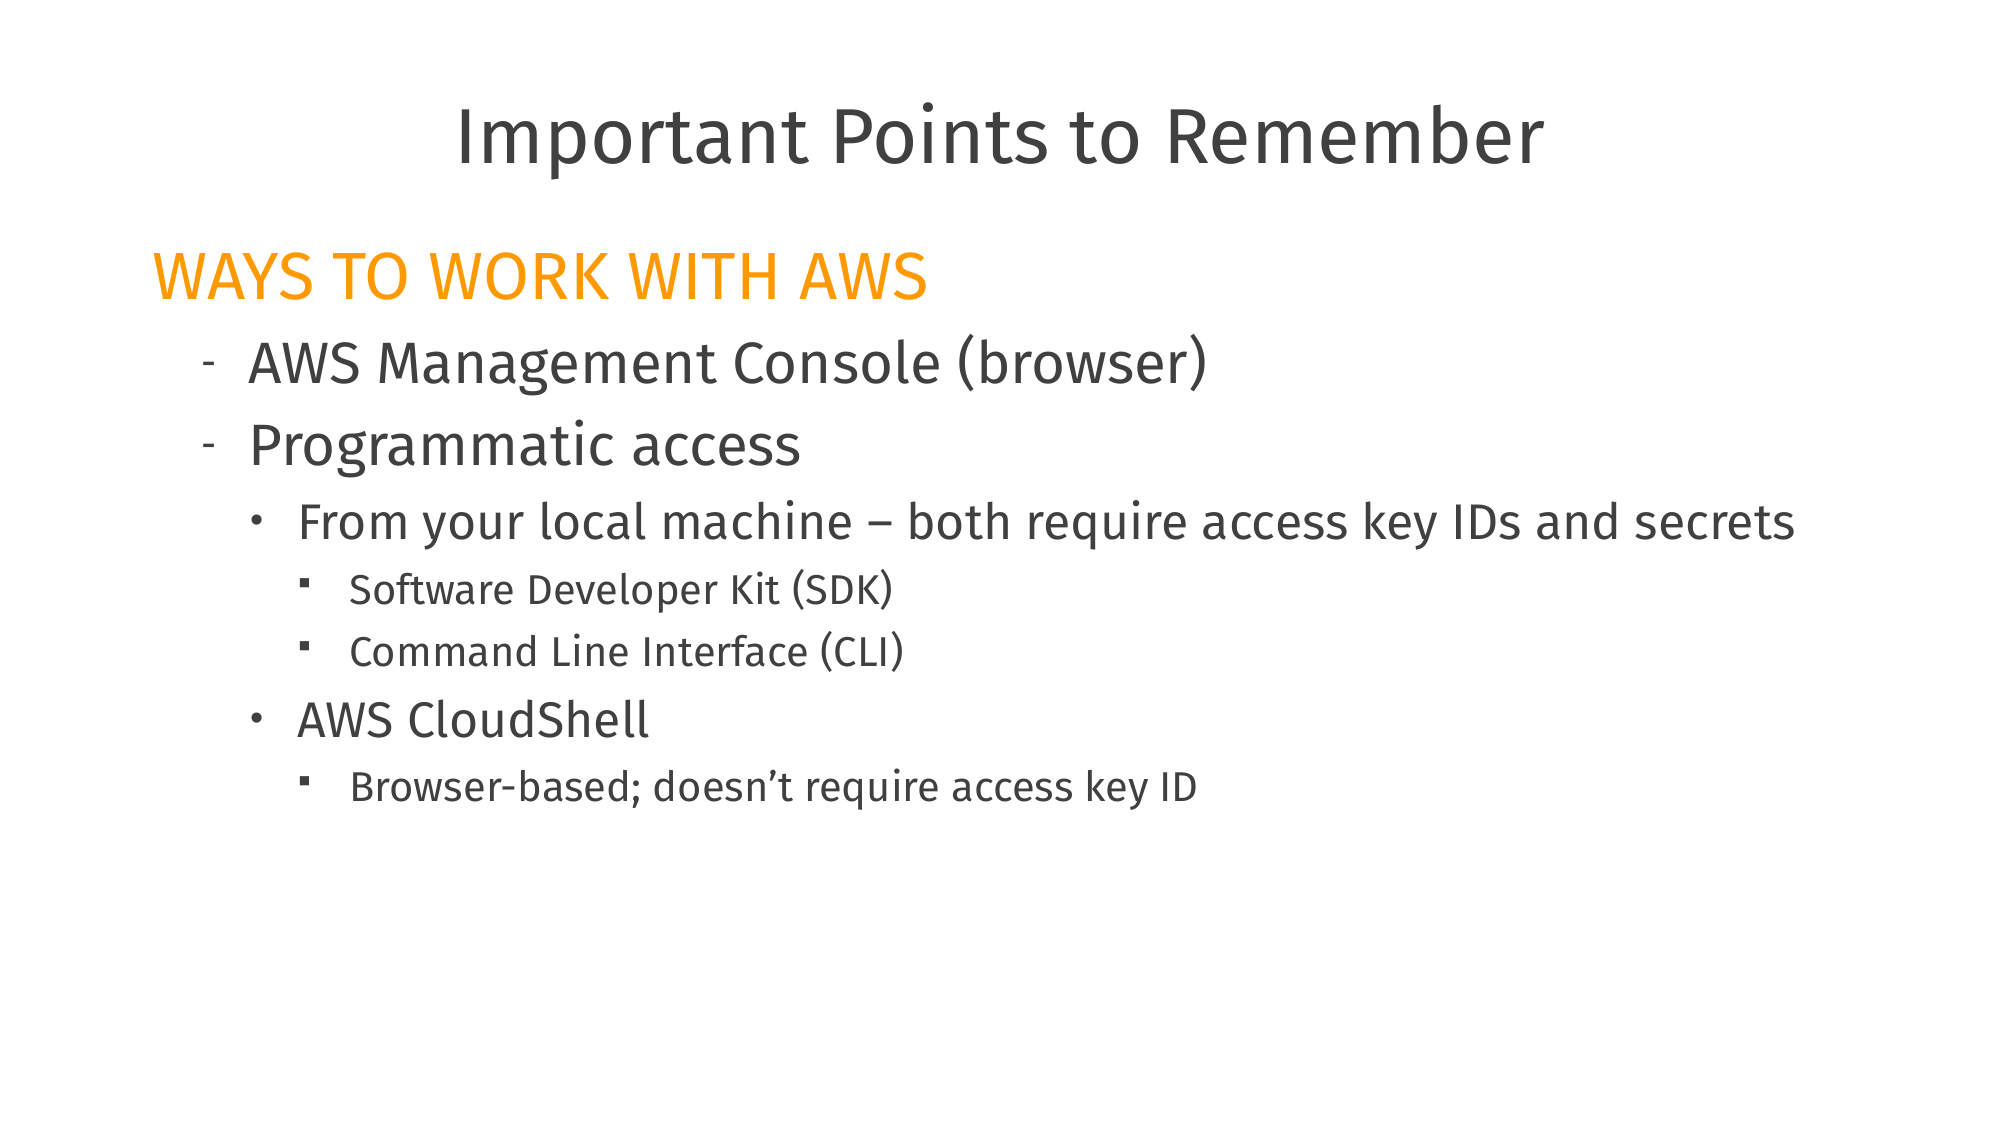

# Important Points to Remember
WAYS TO WORK WITH AWS
AWS Management Console (browser)
Programmatic access
From your local machine – both require access key IDs and secrets
Software Developer Kit (SDK)
Command Line Interface (CLI)
AWS CloudShell
Browser-based; doesn’t require access key ID